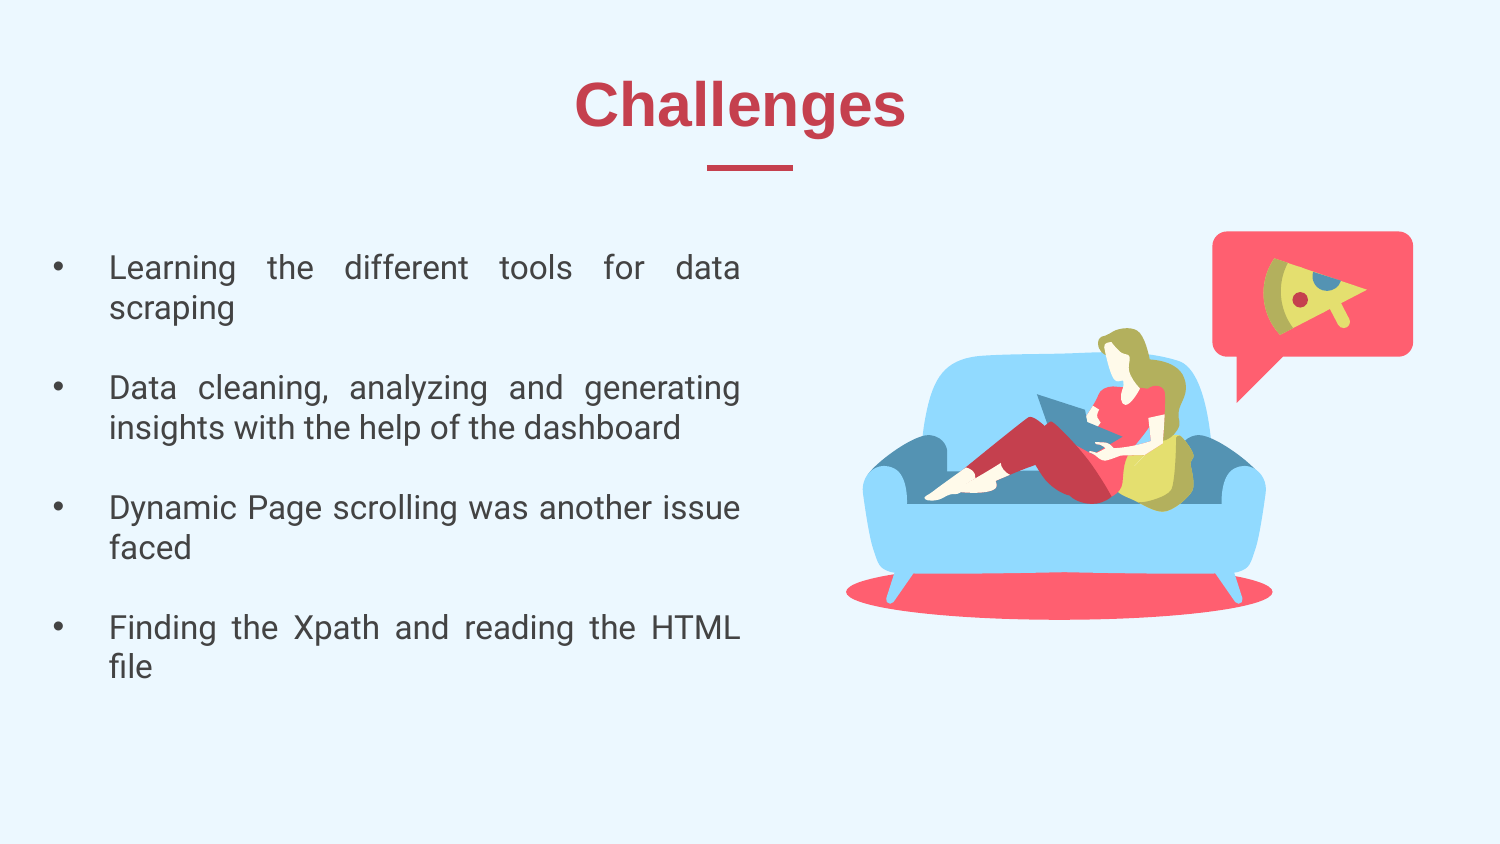

# Challenges
Learning the different tools for data scraping

Data cleaning, analyzing and generating insights with the help of the dashboard

Dynamic Page scrolling was another issue faced

Finding the Xpath and reading the HTML file